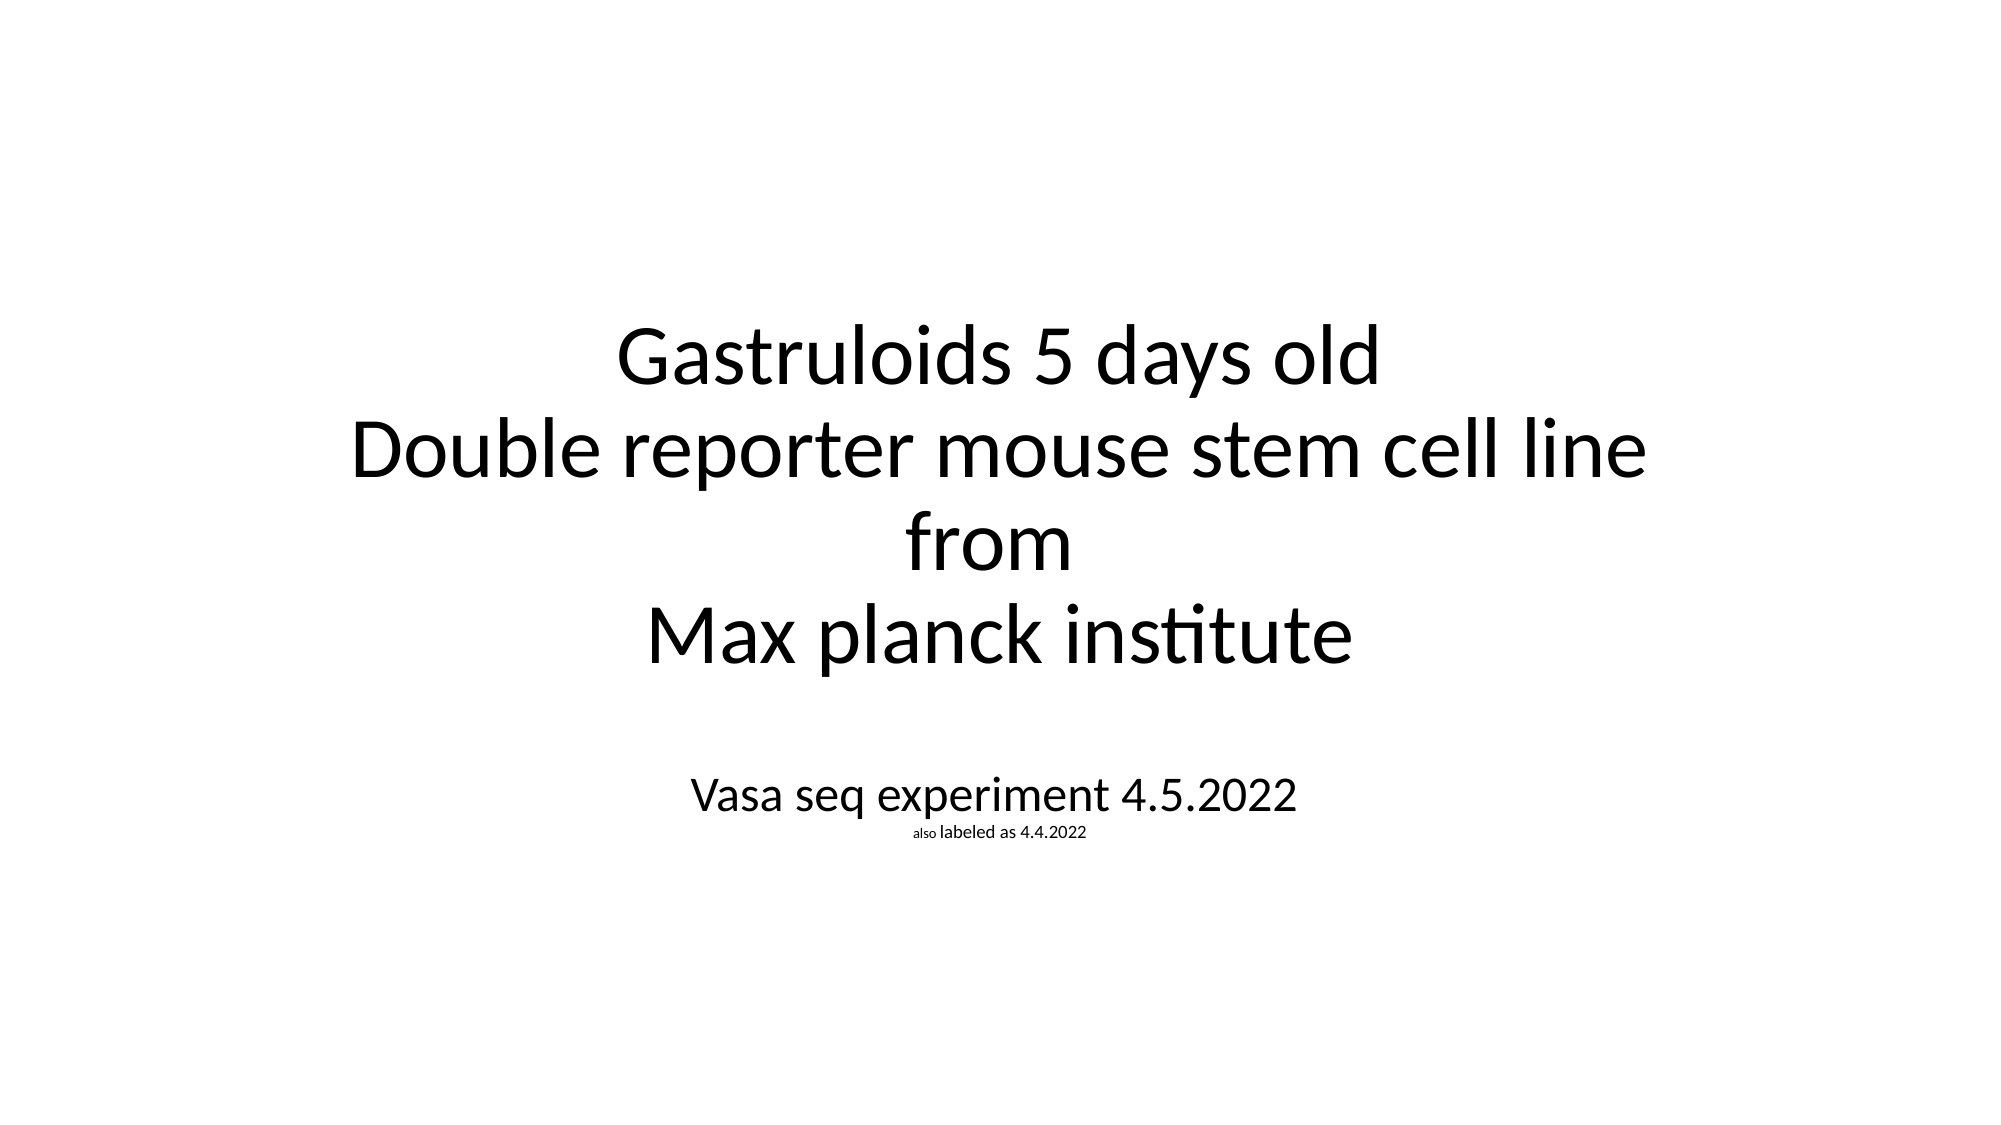

# Gastruloids 5 days old Double reporter mouse stem cell line from Max planck institute
Vasa seq experiment 4.5.2022
also labeled as 4.4.2022